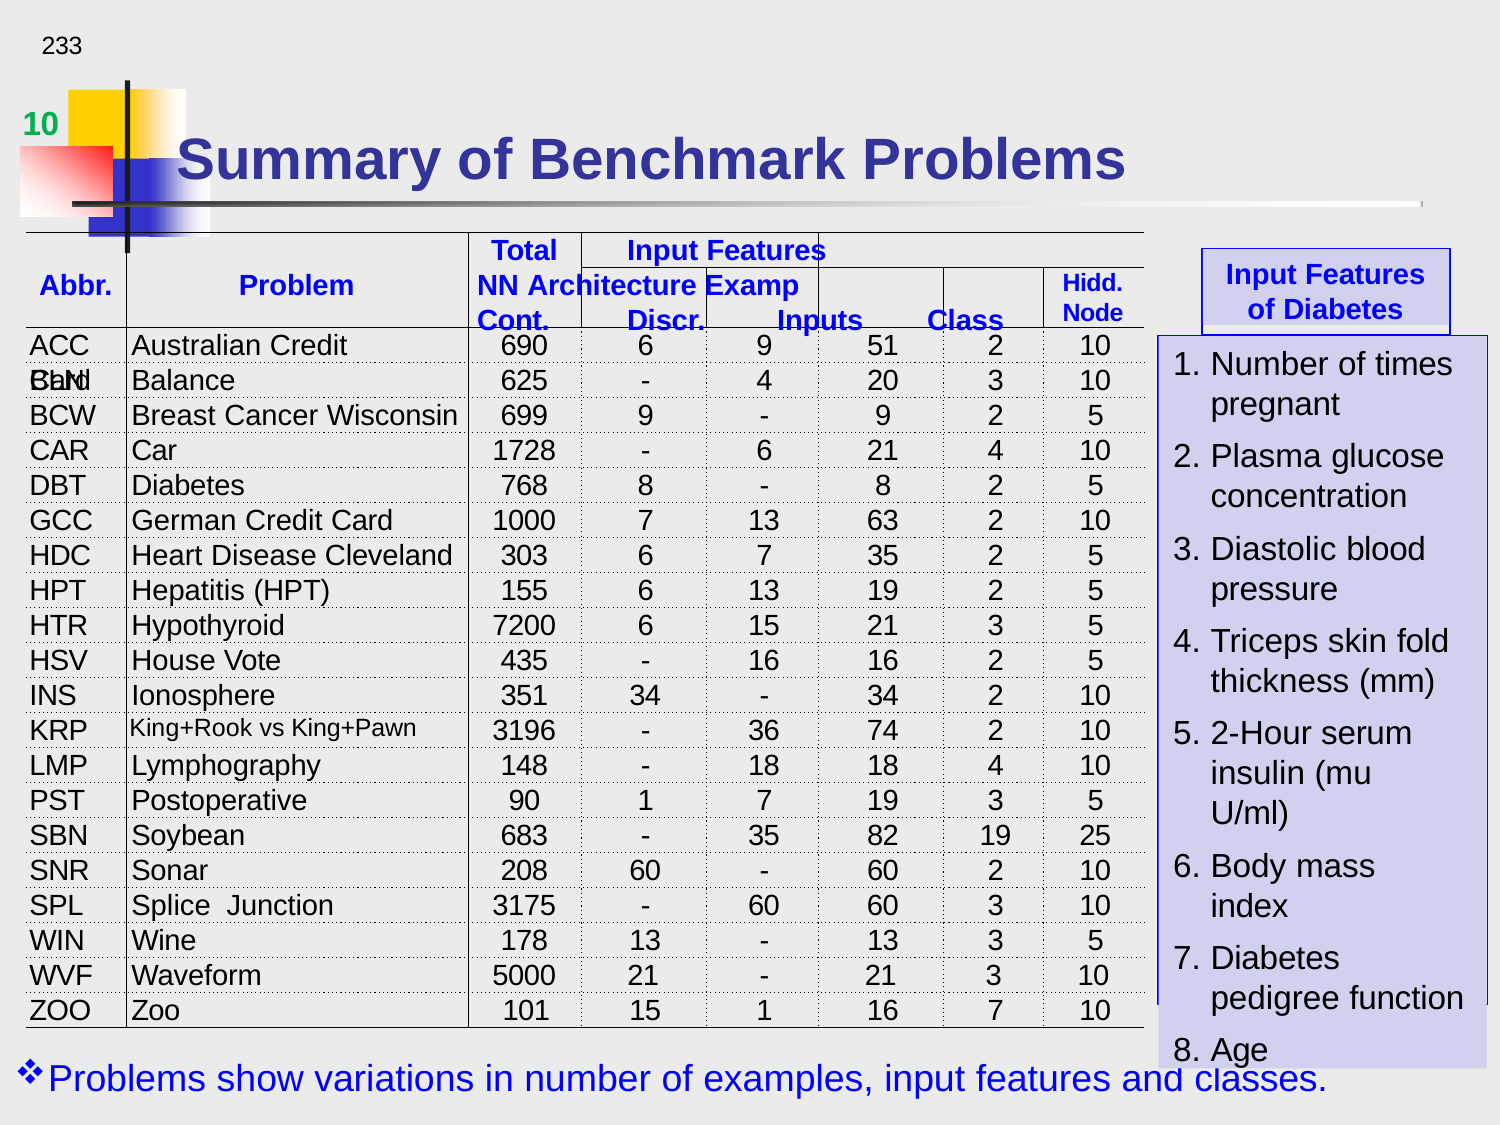

233
10
# Summary of Benchmark Problems
Total	Input Features		NN Architecture Examp		Cont.	Discr.	Inputs	Class

Input Features of Diabetes
Abbr.
Problem
Hidd. Node
ACC	Australian Credit Card
690	6	9	51	2	10

Number of times pregnant
Plasma glucose concentration
Diastolic blood pressure
Triceps skin fold thickness (mm)
2-Hour serum
insulin (mu U/ml)
Body mass index
Diabetes pedigree function
Age
BLN	Balance
625	-	4	20	3	10
BCW	Breast Cancer Wisconsin
699	9	-	9	2	5
CAR	Car
1728	-	6	21	4	10
DBT	Diabetes
768	8	-	8	2	5
GCC	German Credit Card
1000	7	13	63	2	10
HDC	Heart Disease Cleveland
303	6	7	35	2	5
HPT	Hepatitis (HPT)
155	6	13	19	2	5
HTR	Hypothyroid
7200	6	15	21	3	5
HSV	House Vote
435	-	16	16	2	5
INS	Ionosphere
351	34	-	34	2	10
KRP
3196	-	36	74	2	10
King+Rook vs King+Pawn
LMP	Lymphography
148	-	18	18	4	10
PST	Postoperative
90	1	7	19	3	5
SBN	Soybean
683	-	35	82	19	25
SNR	Sonar
208	60	-	60	2	10
SPL	Splice Junction
3175	-	60	60	3	10
WIN	Wine
178	13	-	13	3	5
WVF	Waveform
5000
21	-
21
3
10
ZOO	Zoo	101	15	1	16	7	10
Problems show variations in number of examples, input features and classes.